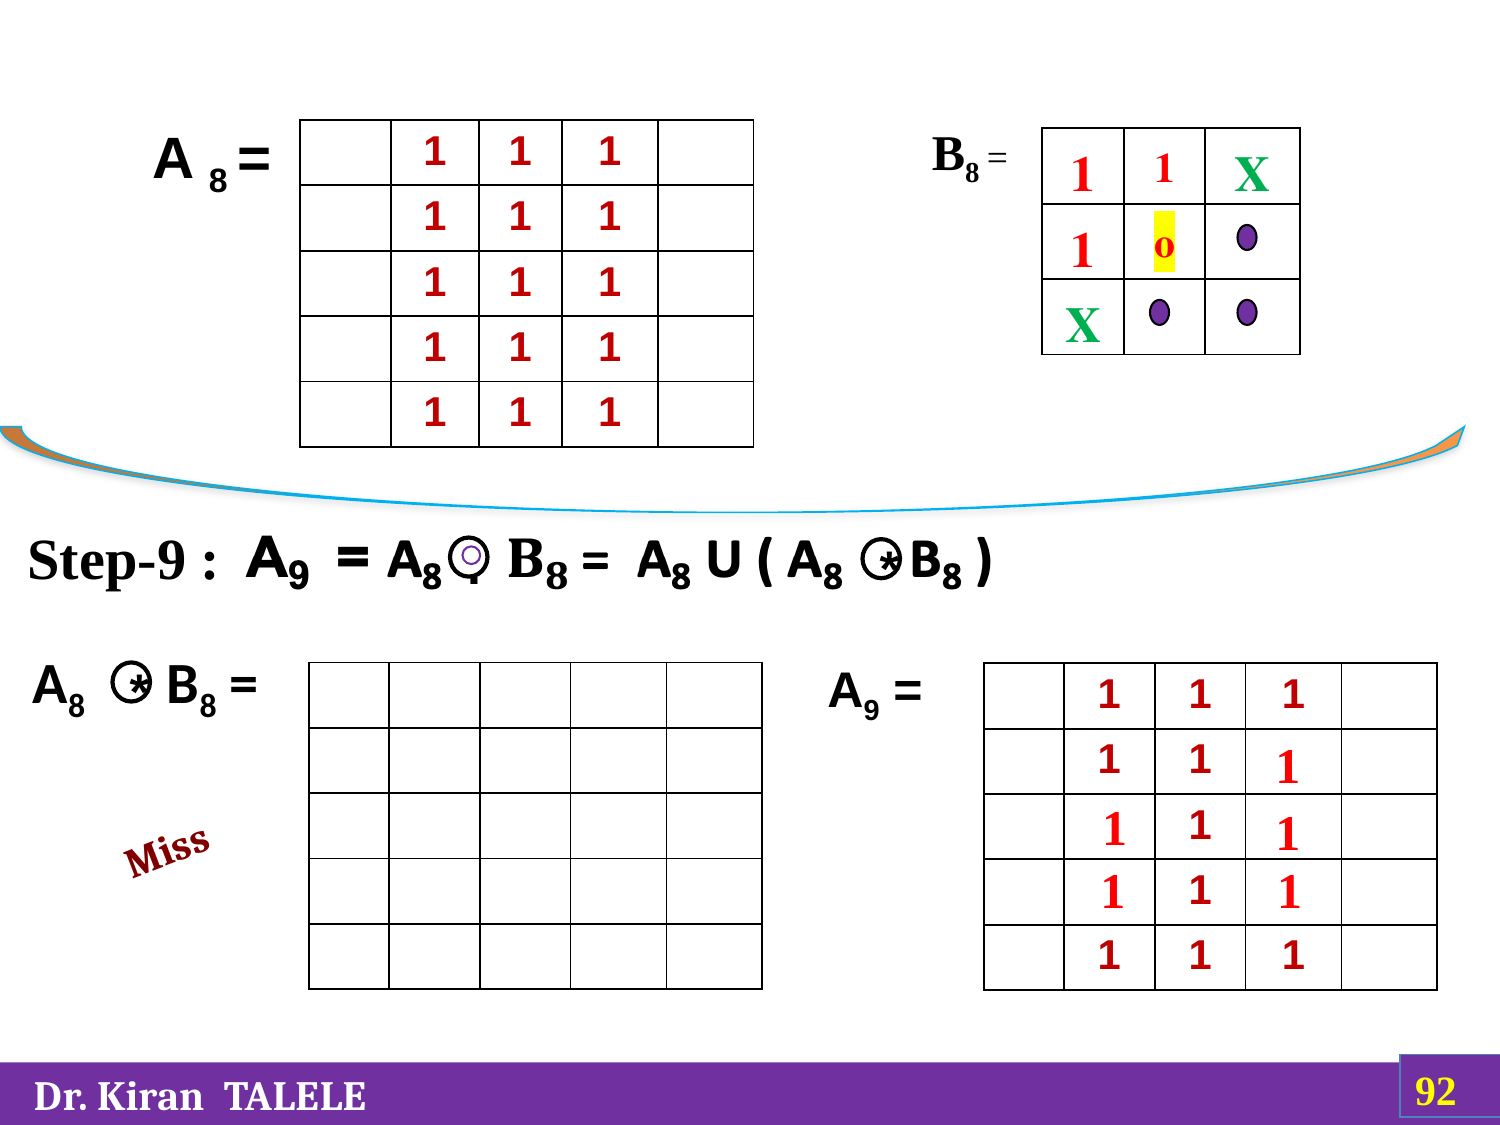

A 8 =
B8 =
|  | 1 | 1 | 1 |  |
| --- | --- | --- | --- | --- |
|  | 1 | 1 | 1 |  |
|  | 1 | 1 | 1 |  |
|  | 1 | 1 | 1 |  |
|  | 1 | 1 | 1 |  |
| 1 | 1 | X |
| --- | --- | --- |
| 1 | o |  |
| X |  |  |

Step-9 :

*

.

A8       B8 =
A9 =

*
|  |  |  |  |  |
| --- | --- | --- | --- | --- |
|  |  |  |  |  |
|  |  |  |  |  |
|  |  |  |  |  |
|  |  |  |  |  |
|  | 1 | 1 | 1 |  |
| --- | --- | --- | --- | --- |
|  | 1 | 1 |  |  |
|  |  | 1 |  |  |
|  |  | 1 |  |  |
|  | 1 | 1 | 1 |  |
 1
 1
 1
Miss
 1
 1
92
  Dr. Kiran  TALELE